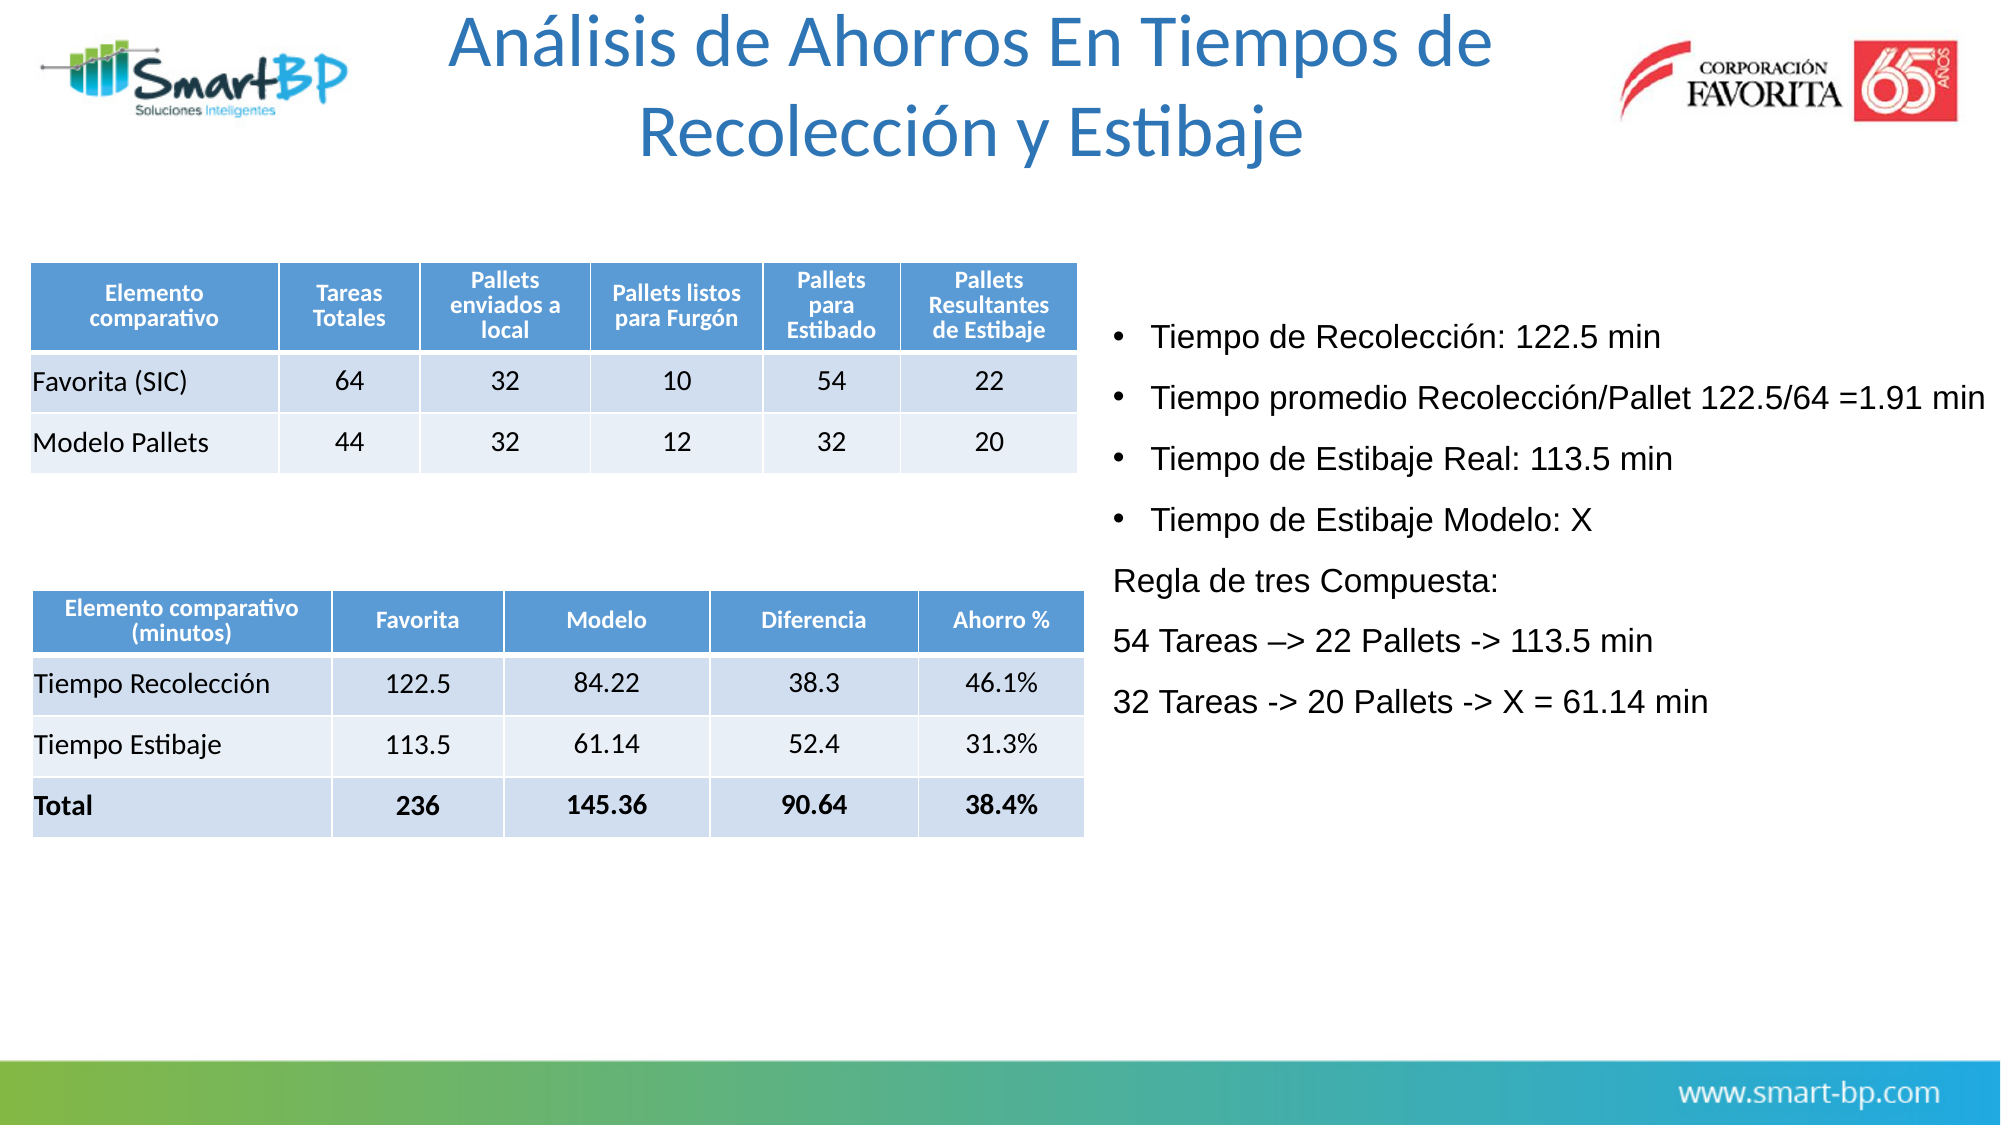

Análisis de Ahorros En Tiempos de Recolección y Estibaje
| Elemento comparativo | Tareas Totales | Pallets enviados a local | Pallets listos para Furgón | Pallets para Estibado | Pallets Resultantes de Estibaje |
| --- | --- | --- | --- | --- | --- |
| Favorita (SIC) | 64 | 32 | 10 | 54 | 22 |
| Modelo Pallets | 44 | 32 | 12 | 32 | 20 |
Tiempo de Recolección: 122.5 min
Tiempo promedio Recolección/Pallet 122.5/64 =1.91 min
Tiempo de Estibaje Real: 113.5 min
Tiempo de Estibaje Modelo: X
Regla de tres Compuesta:
54 Tareas –> 22 Pallets -> 113.5 min
32 Tareas -> 20 Pallets -> X = 61.14 min

| Elemento comparativo (minutos) | Favorita | Modelo | Diferencia | Ahorro % |
| --- | --- | --- | --- | --- |
| Tiempo Recolección | 122.5 | 84.22 | 38.3 | 46.1% |
| Tiempo Estibaje | 113.5 | 61.14 | 52.4 | 31.3% |
| Total | 236 | 145.36 | 90.64 | 38.4% |